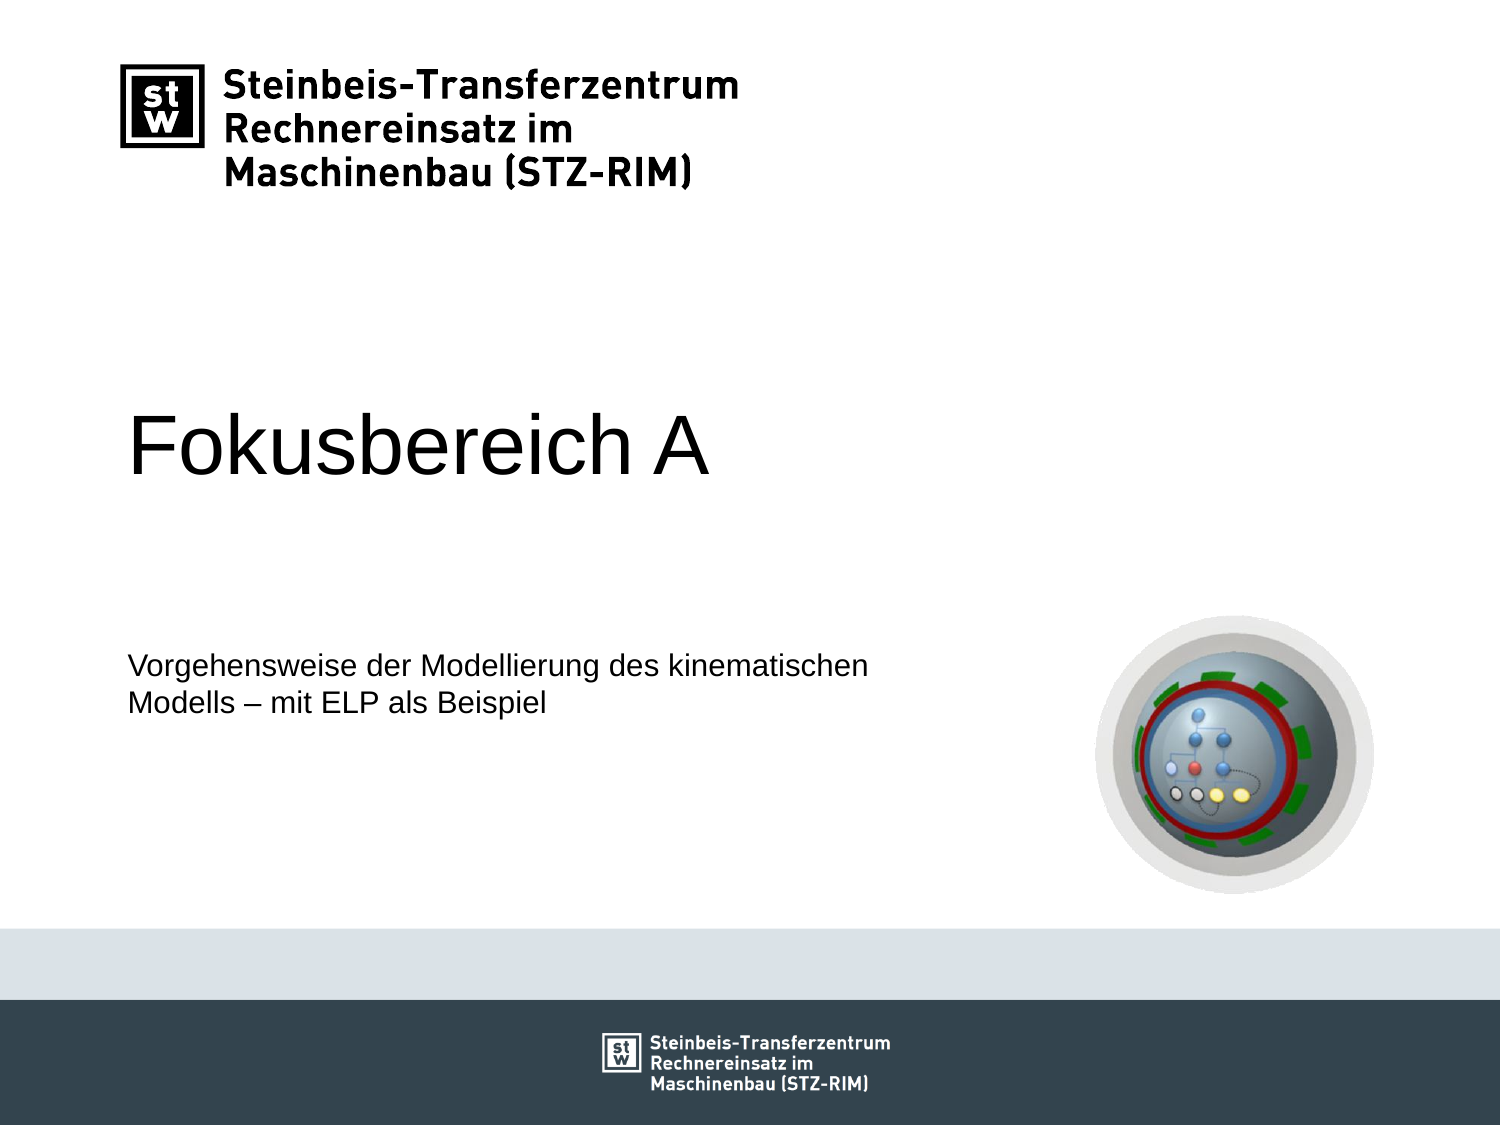

# Fokusbereich A
Vorgehensweise der Modellierung des kinematischen Modells – mit ELP als Beispiel